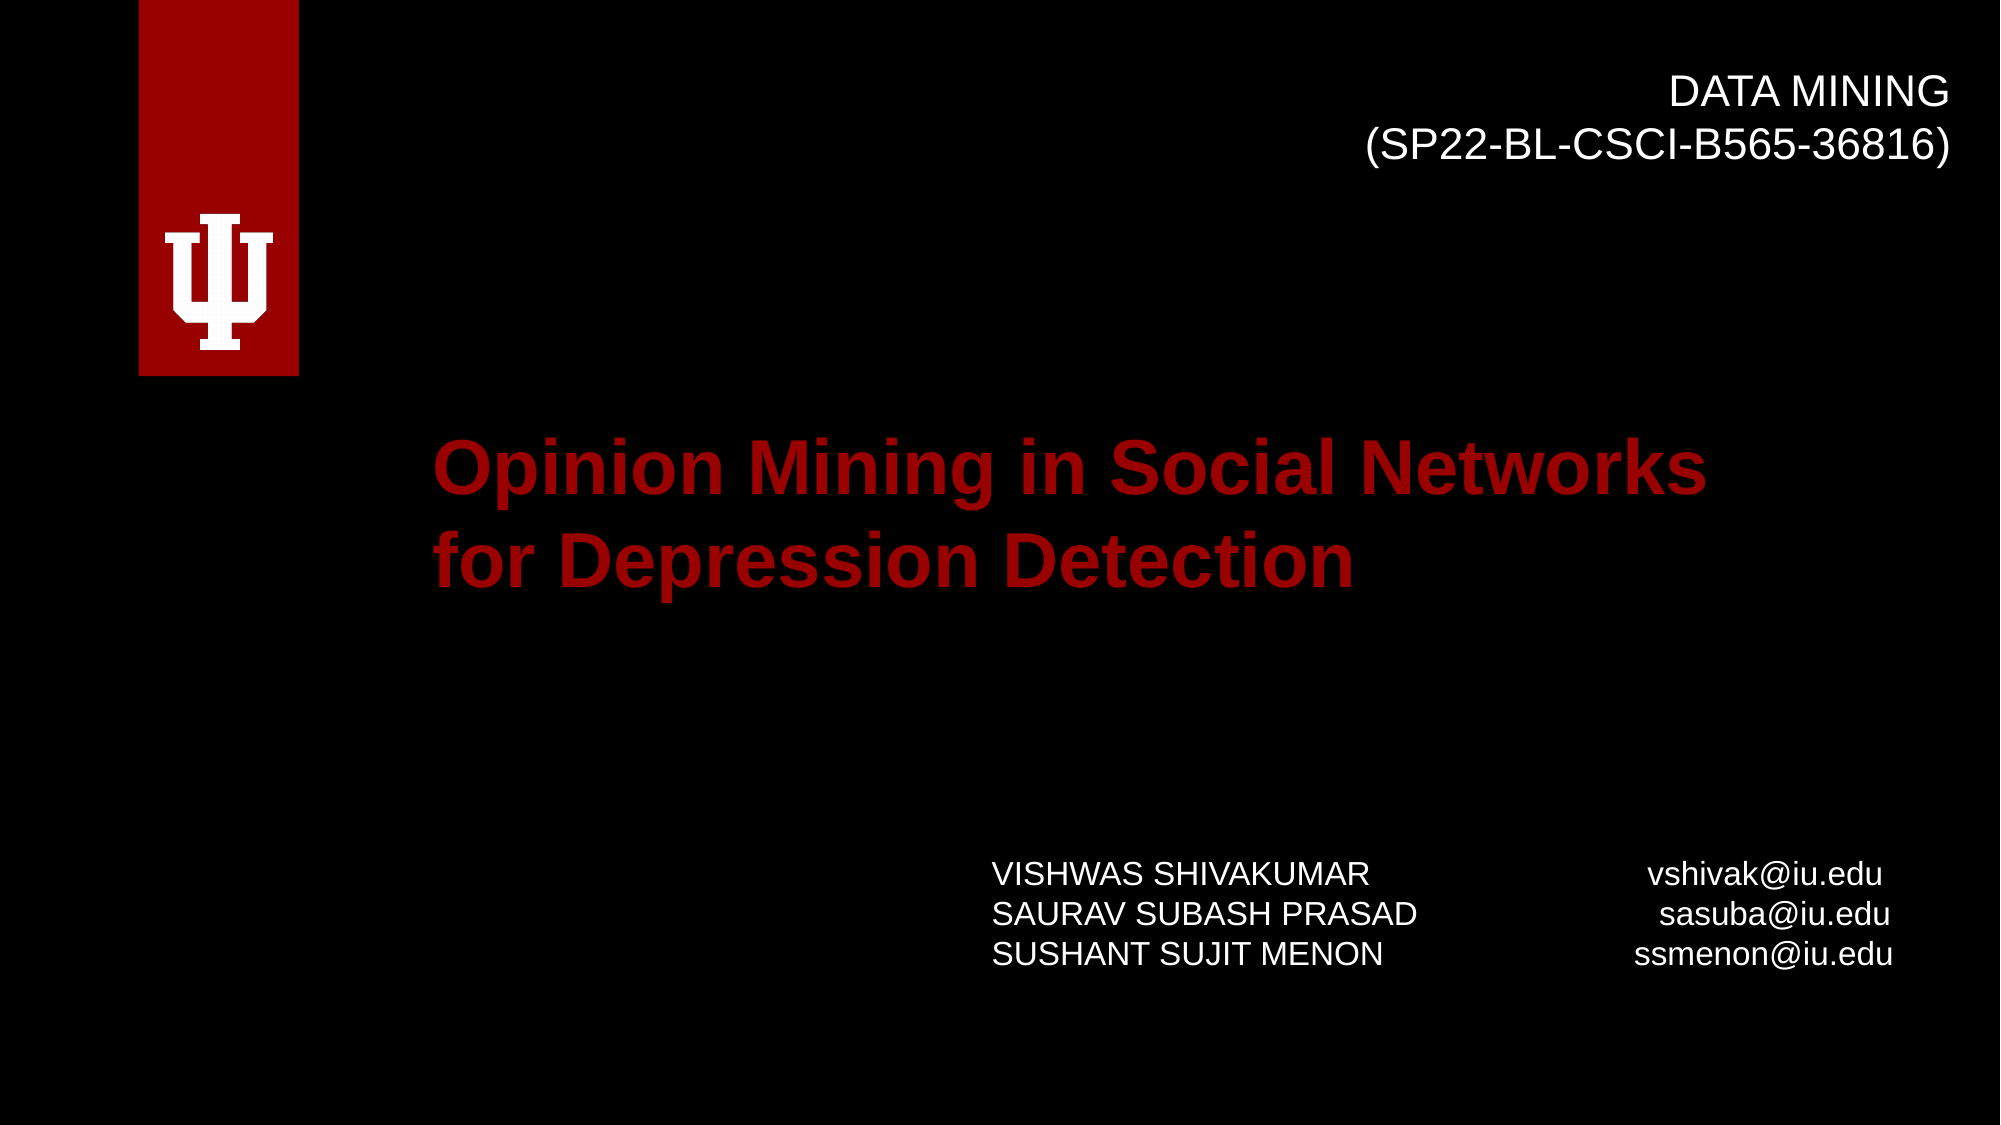

DATA MINING
(SP22-BL-CSCI-B565-36816)
Opinion Mining in Social Networks for Depression Detection
VISHWAS SHIVAKUMAR                              vshivak@iu.edu
SAURAV SUBASH PRASAD                          sasuba@iu.edu
SUSHANT SUJIT MENON                           ssmenon@iu.edu